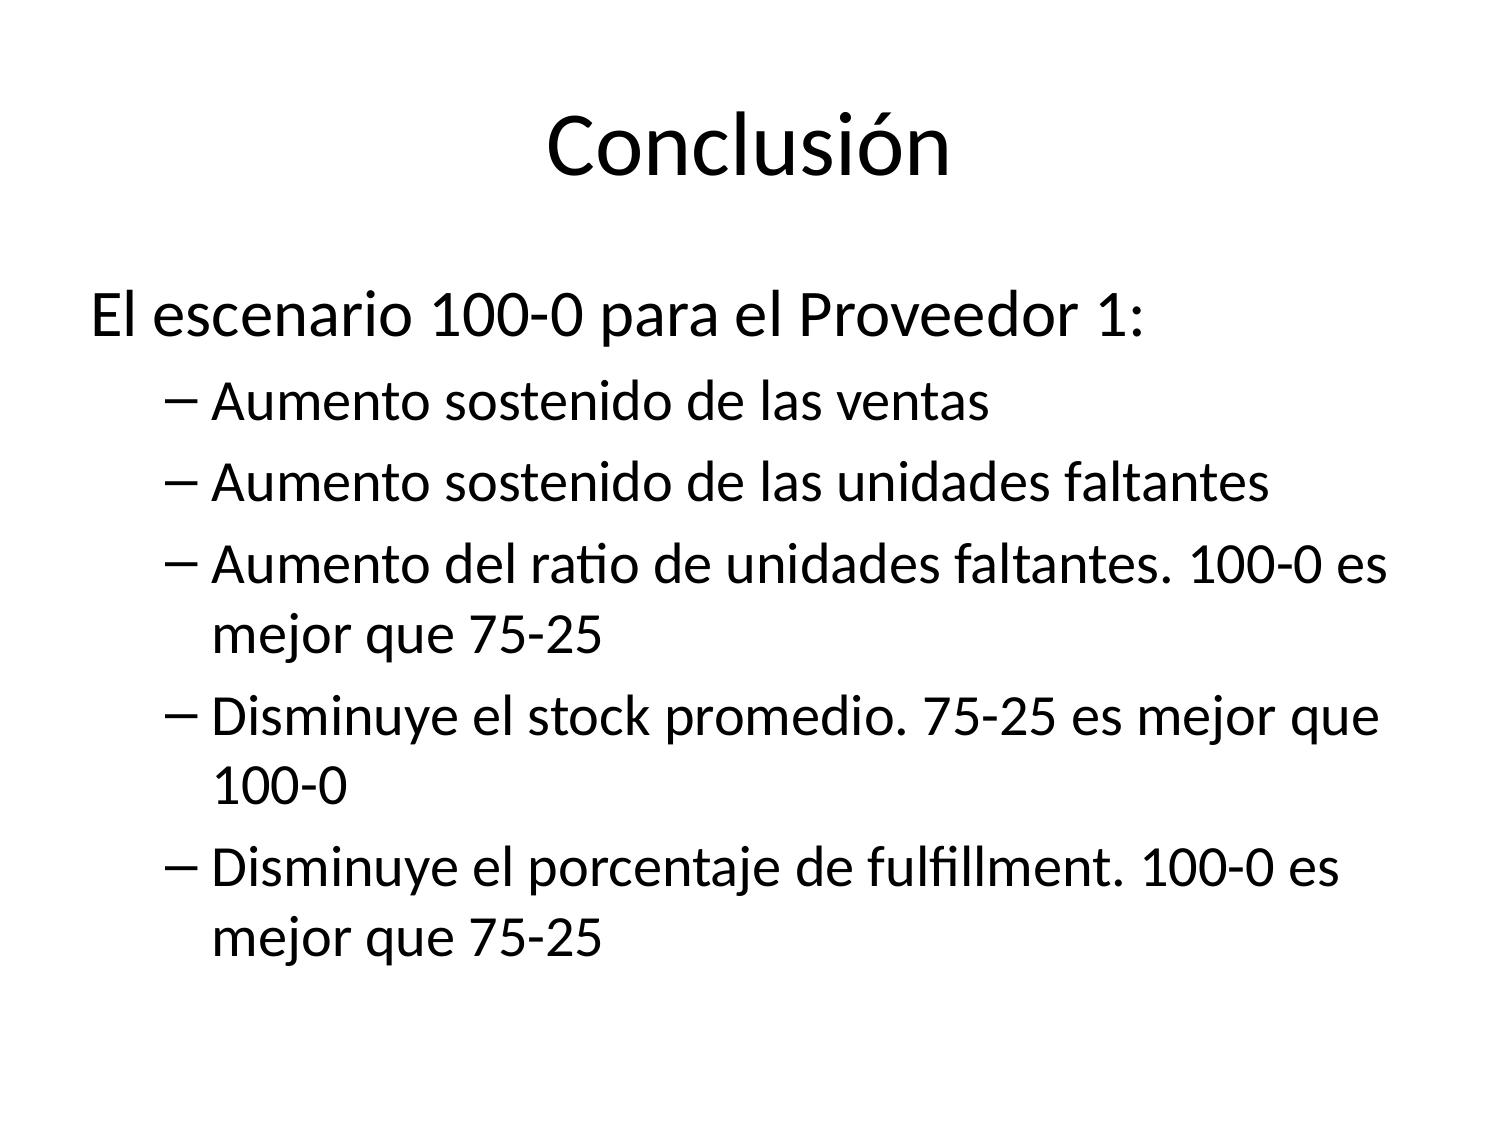

# Conclusión
El escenario 100-0 para el Proveedor 1:
Aumento sostenido de las ventas
Aumento sostenido de las unidades faltantes
Aumento del ratio de unidades faltantes. 100-0 es mejor que 75-25
Disminuye el stock promedio. 75-25 es mejor que 100-0
Disminuye el porcentaje de fulfillment. 100-0 es mejor que 75-25